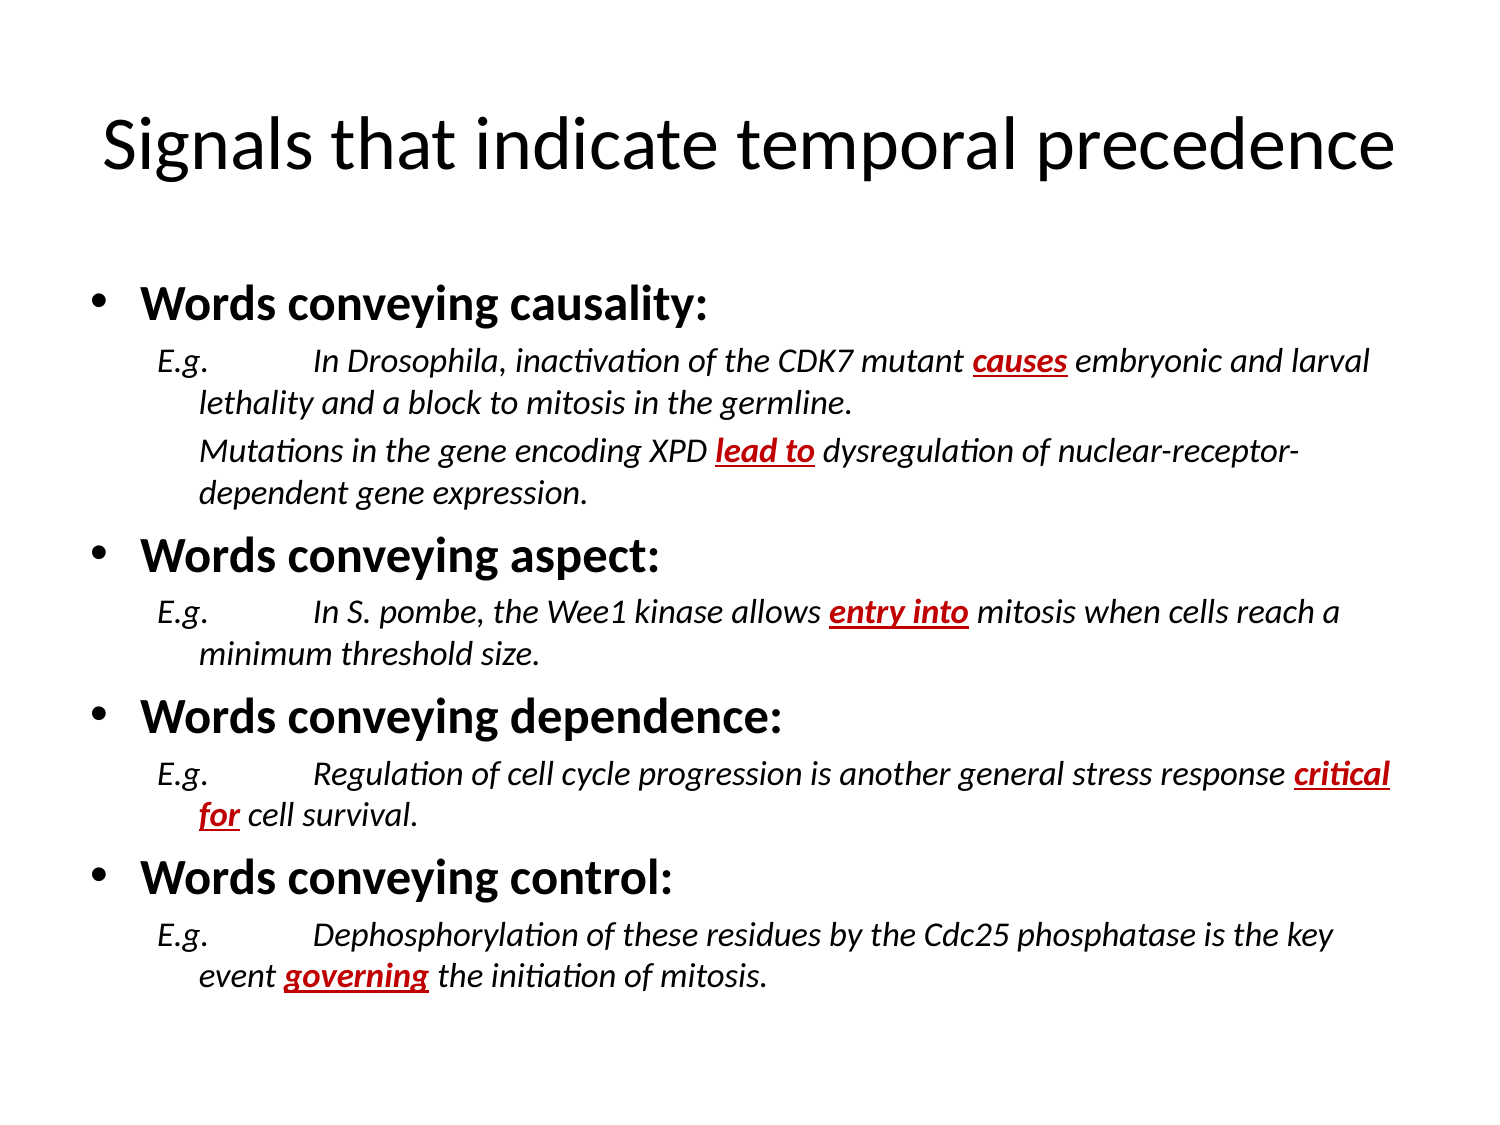

# Signals that indicate temporal precedence
Words conveying causality:
E.g. 	In Drosophila, inactivation of the CDK7 mutant causes embryonic and larval lethality and a block to mitosis in the germline.
	Mutations in the gene encoding XPD lead to dysregulation of nuclear-receptor-dependent gene expression.
Words conveying aspect:
E.g.	In S. pombe, the Wee1 kinase allows entry into mitosis when cells reach a minimum threshold size.
Words conveying dependence:
E.g.	Regulation of cell cycle progression is another general stress response critical for cell survival.
Words conveying control:
E.g.	Dephosphorylation of these residues by the Cdc25 phosphatase is the key event governing the initiation of mitosis.